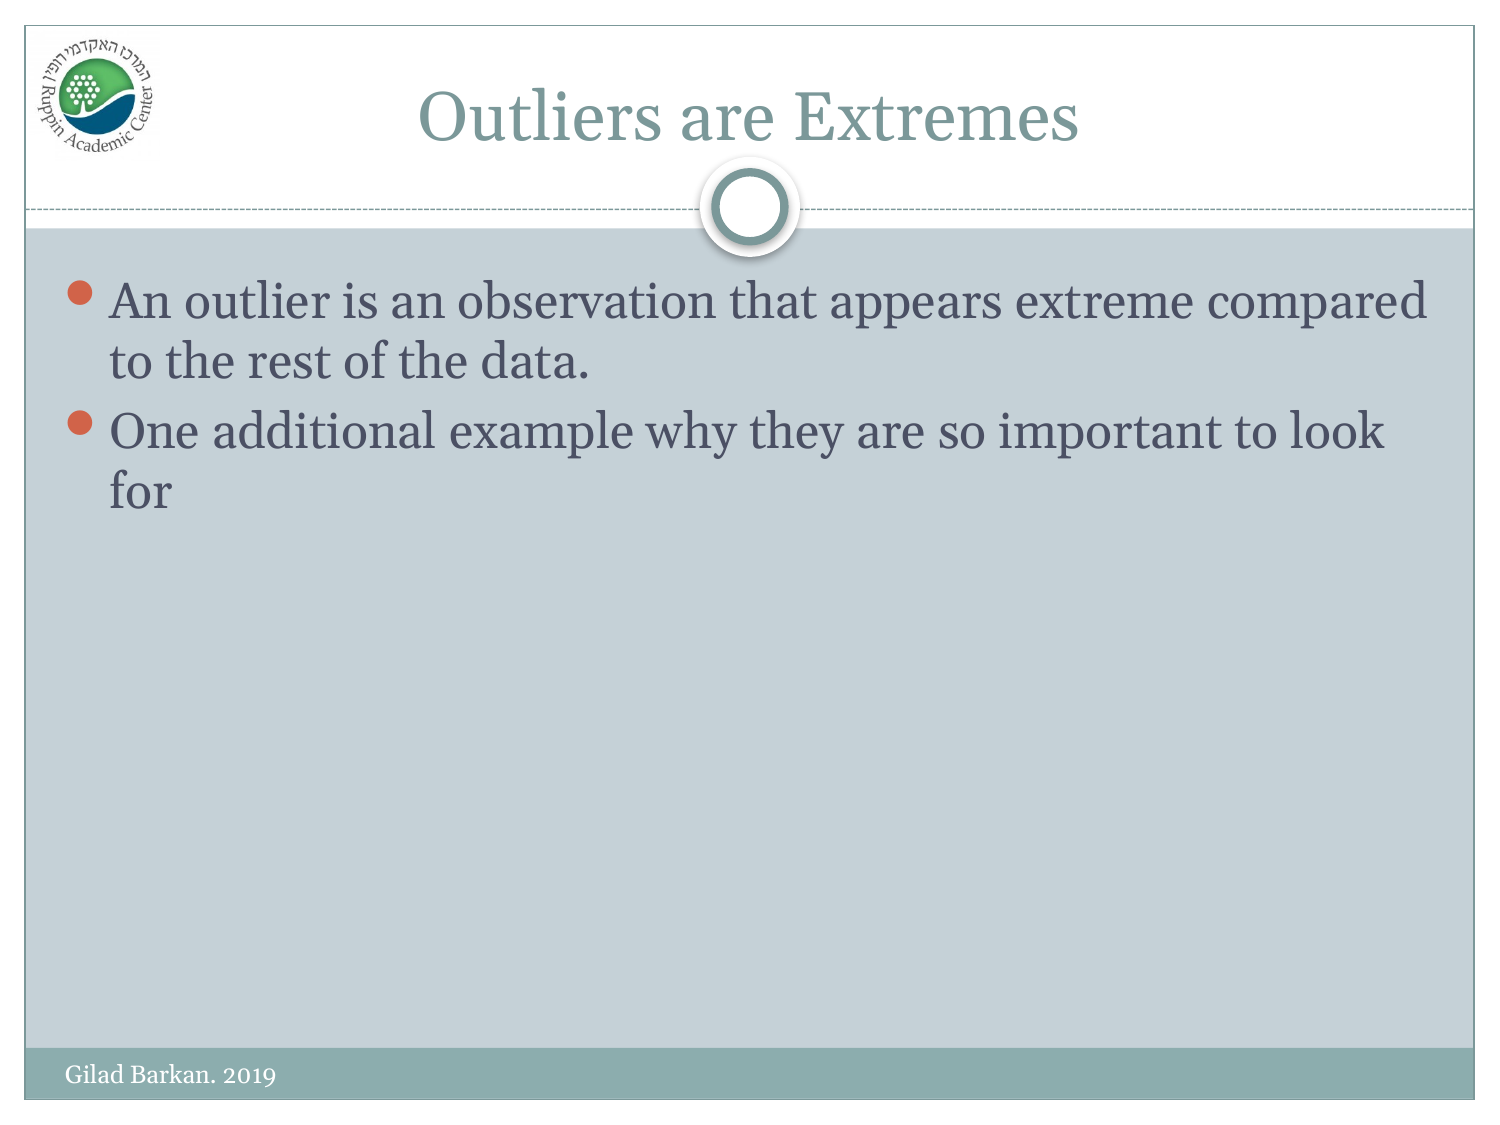

# Outliers are Extremes
An outlier is an observation that appears extreme compared to the rest of the data.
One additional example why they are so important to look for
Gilad Barkan. 2019